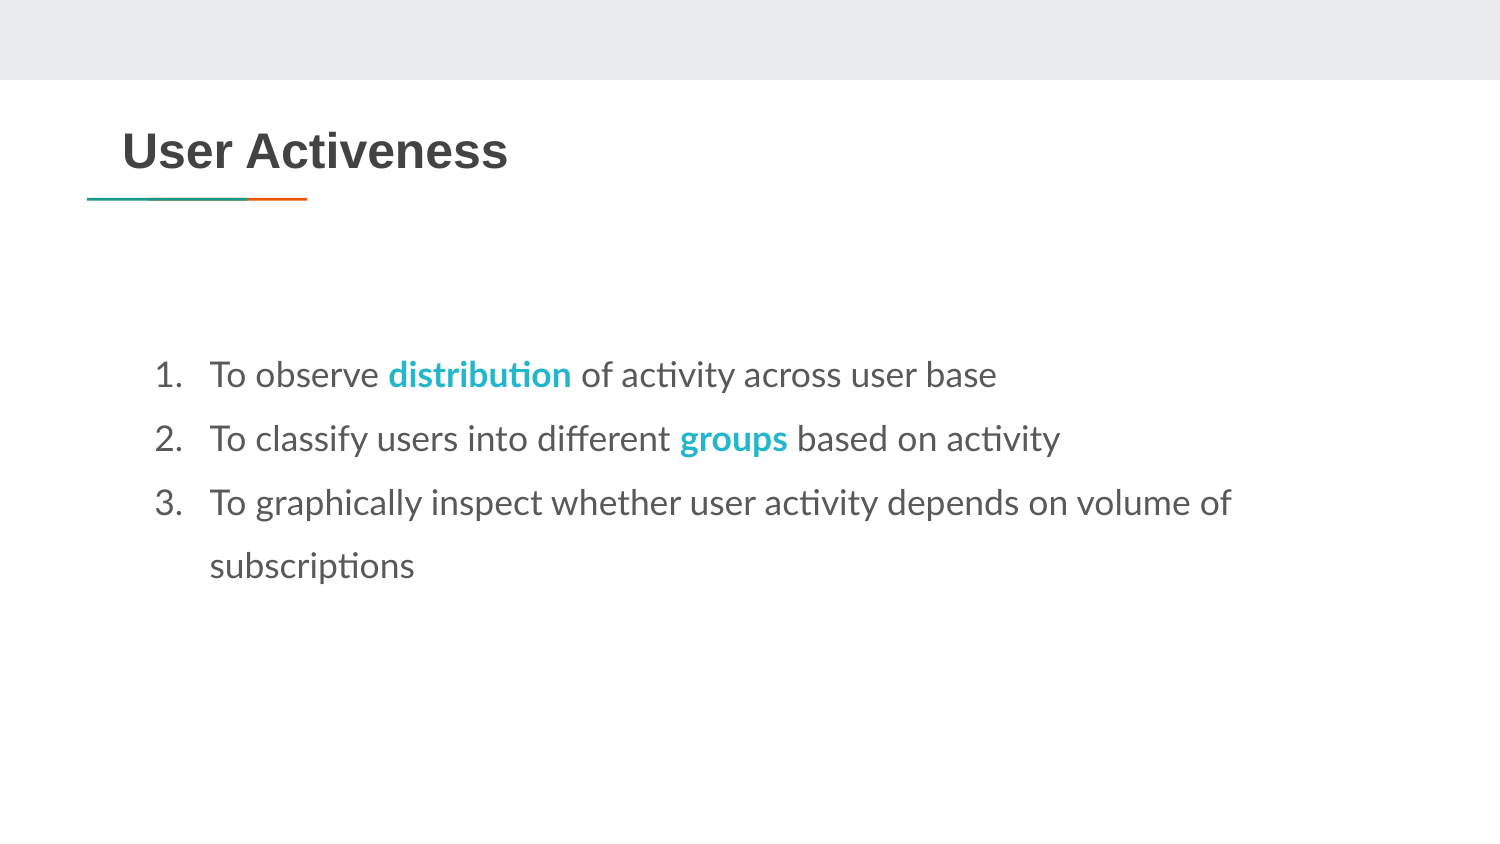

# User Activeness
To observe distribution of activity across user base
To classify users into different groups based on activity
To graphically inspect whether user activity depends on volume of subscriptions